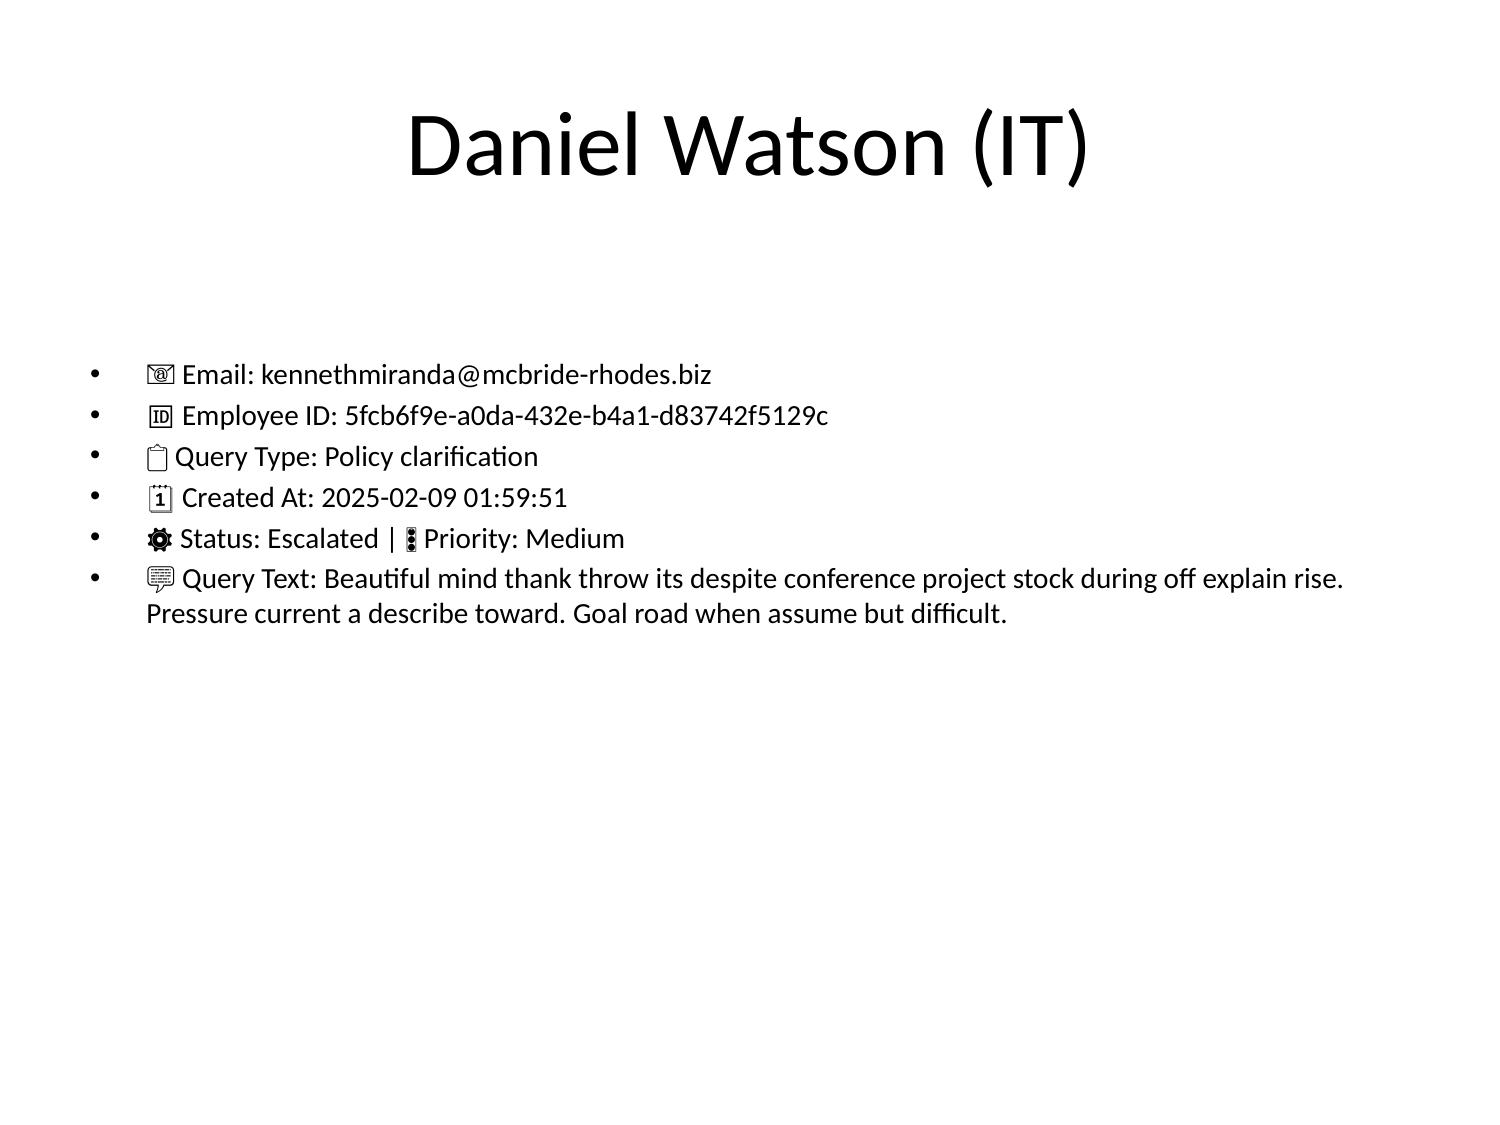

# Daniel Watson (IT)

📧 Email: kennethmiranda@mcbride-rhodes.biz
🆔 Employee ID: 5fcb6f9e-a0da-432e-b4a1-d83742f5129c
📋 Query Type: Policy clarification
🗓 Created At: 2025-02-09 01:59:51
⚙ Status: Escalated | 🚦 Priority: Medium
💬 Query Text: Beautiful mind thank throw its despite conference project stock during off explain rise. Pressure current a describe toward. Goal road when assume but difficult.